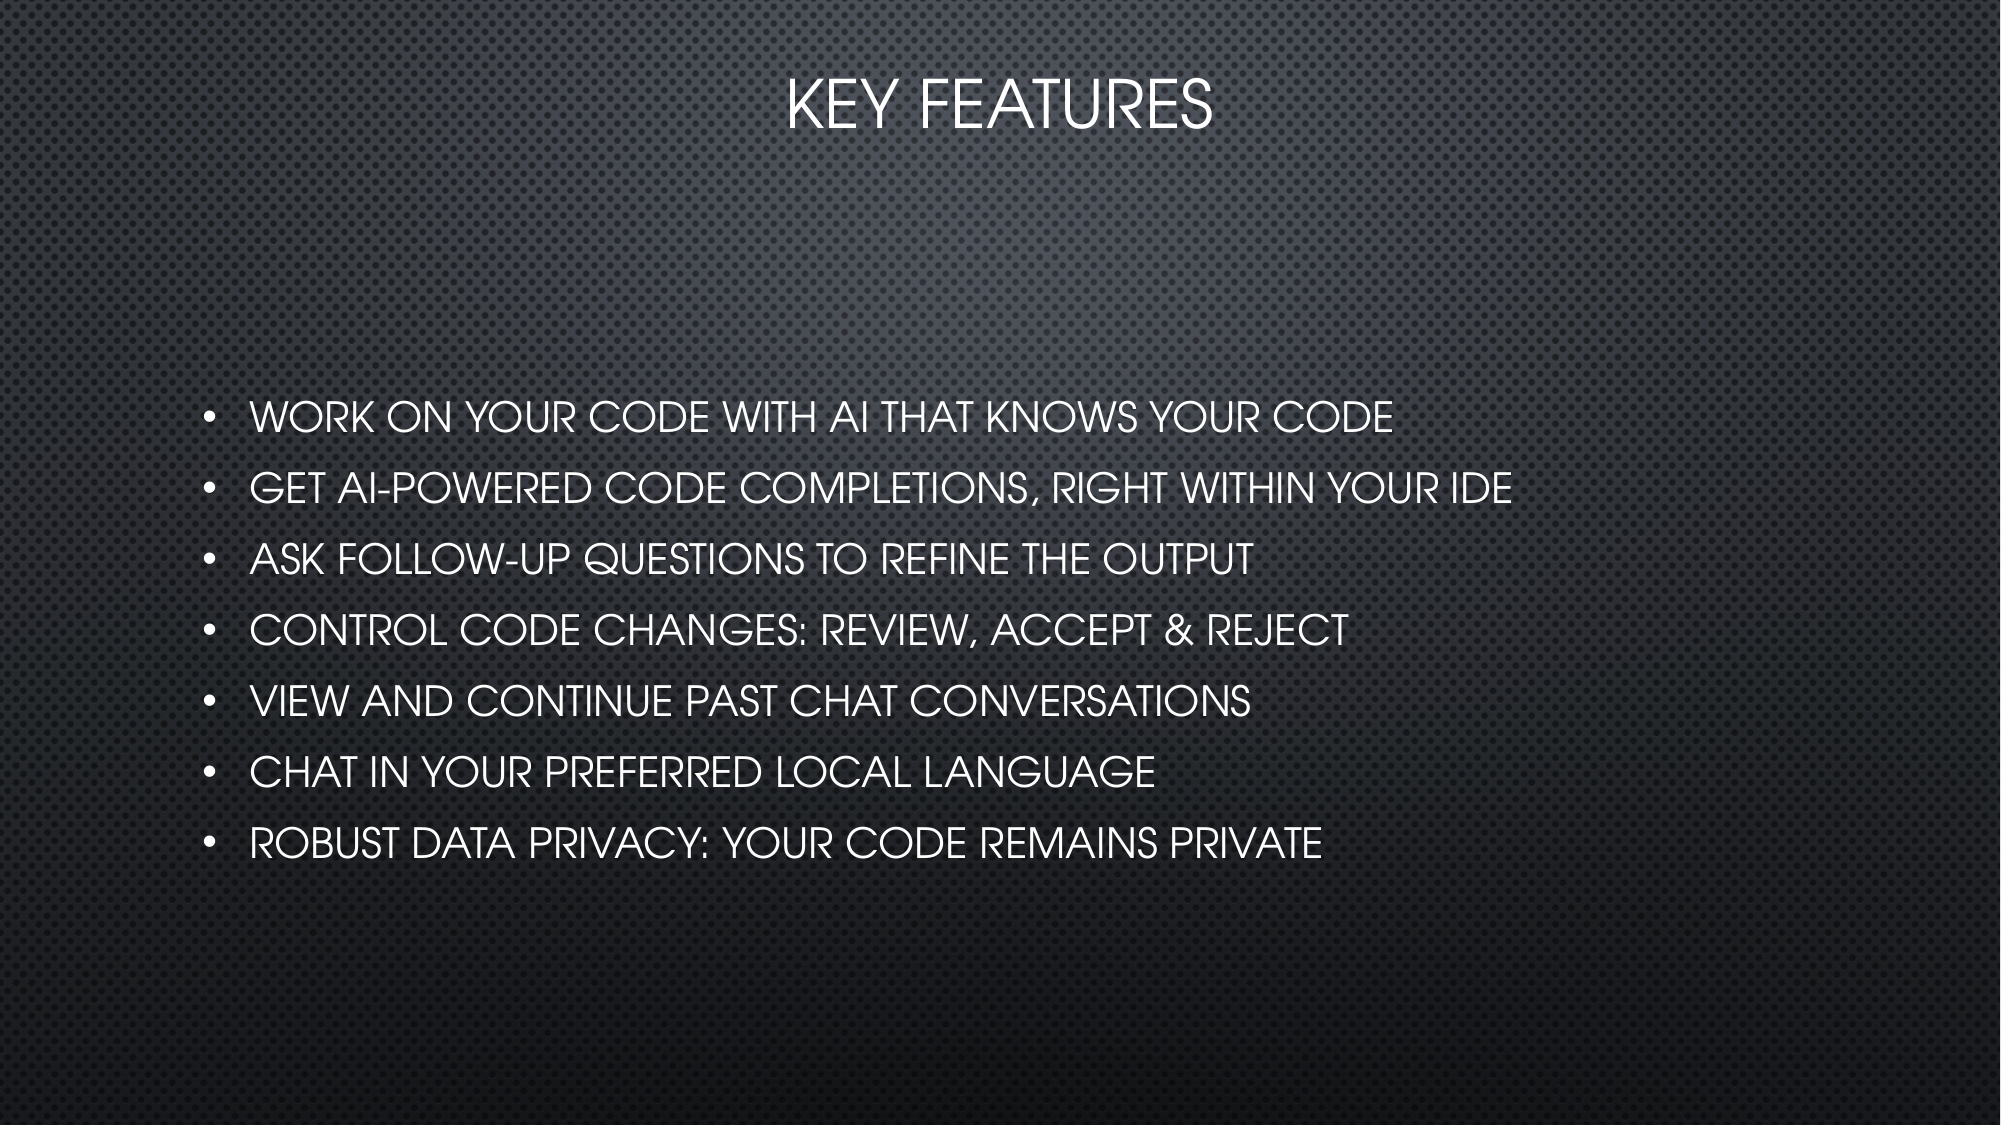

# Key features
Work on your code with AI that knows your code
Get AI-powered code completions, right within your IDE
Ask follow-up questions to refine the output
Control code changes: Review, accept & reject
View and continue past chat conversations
Chat in your preferred local language
Robust data privacy: Your code remains private